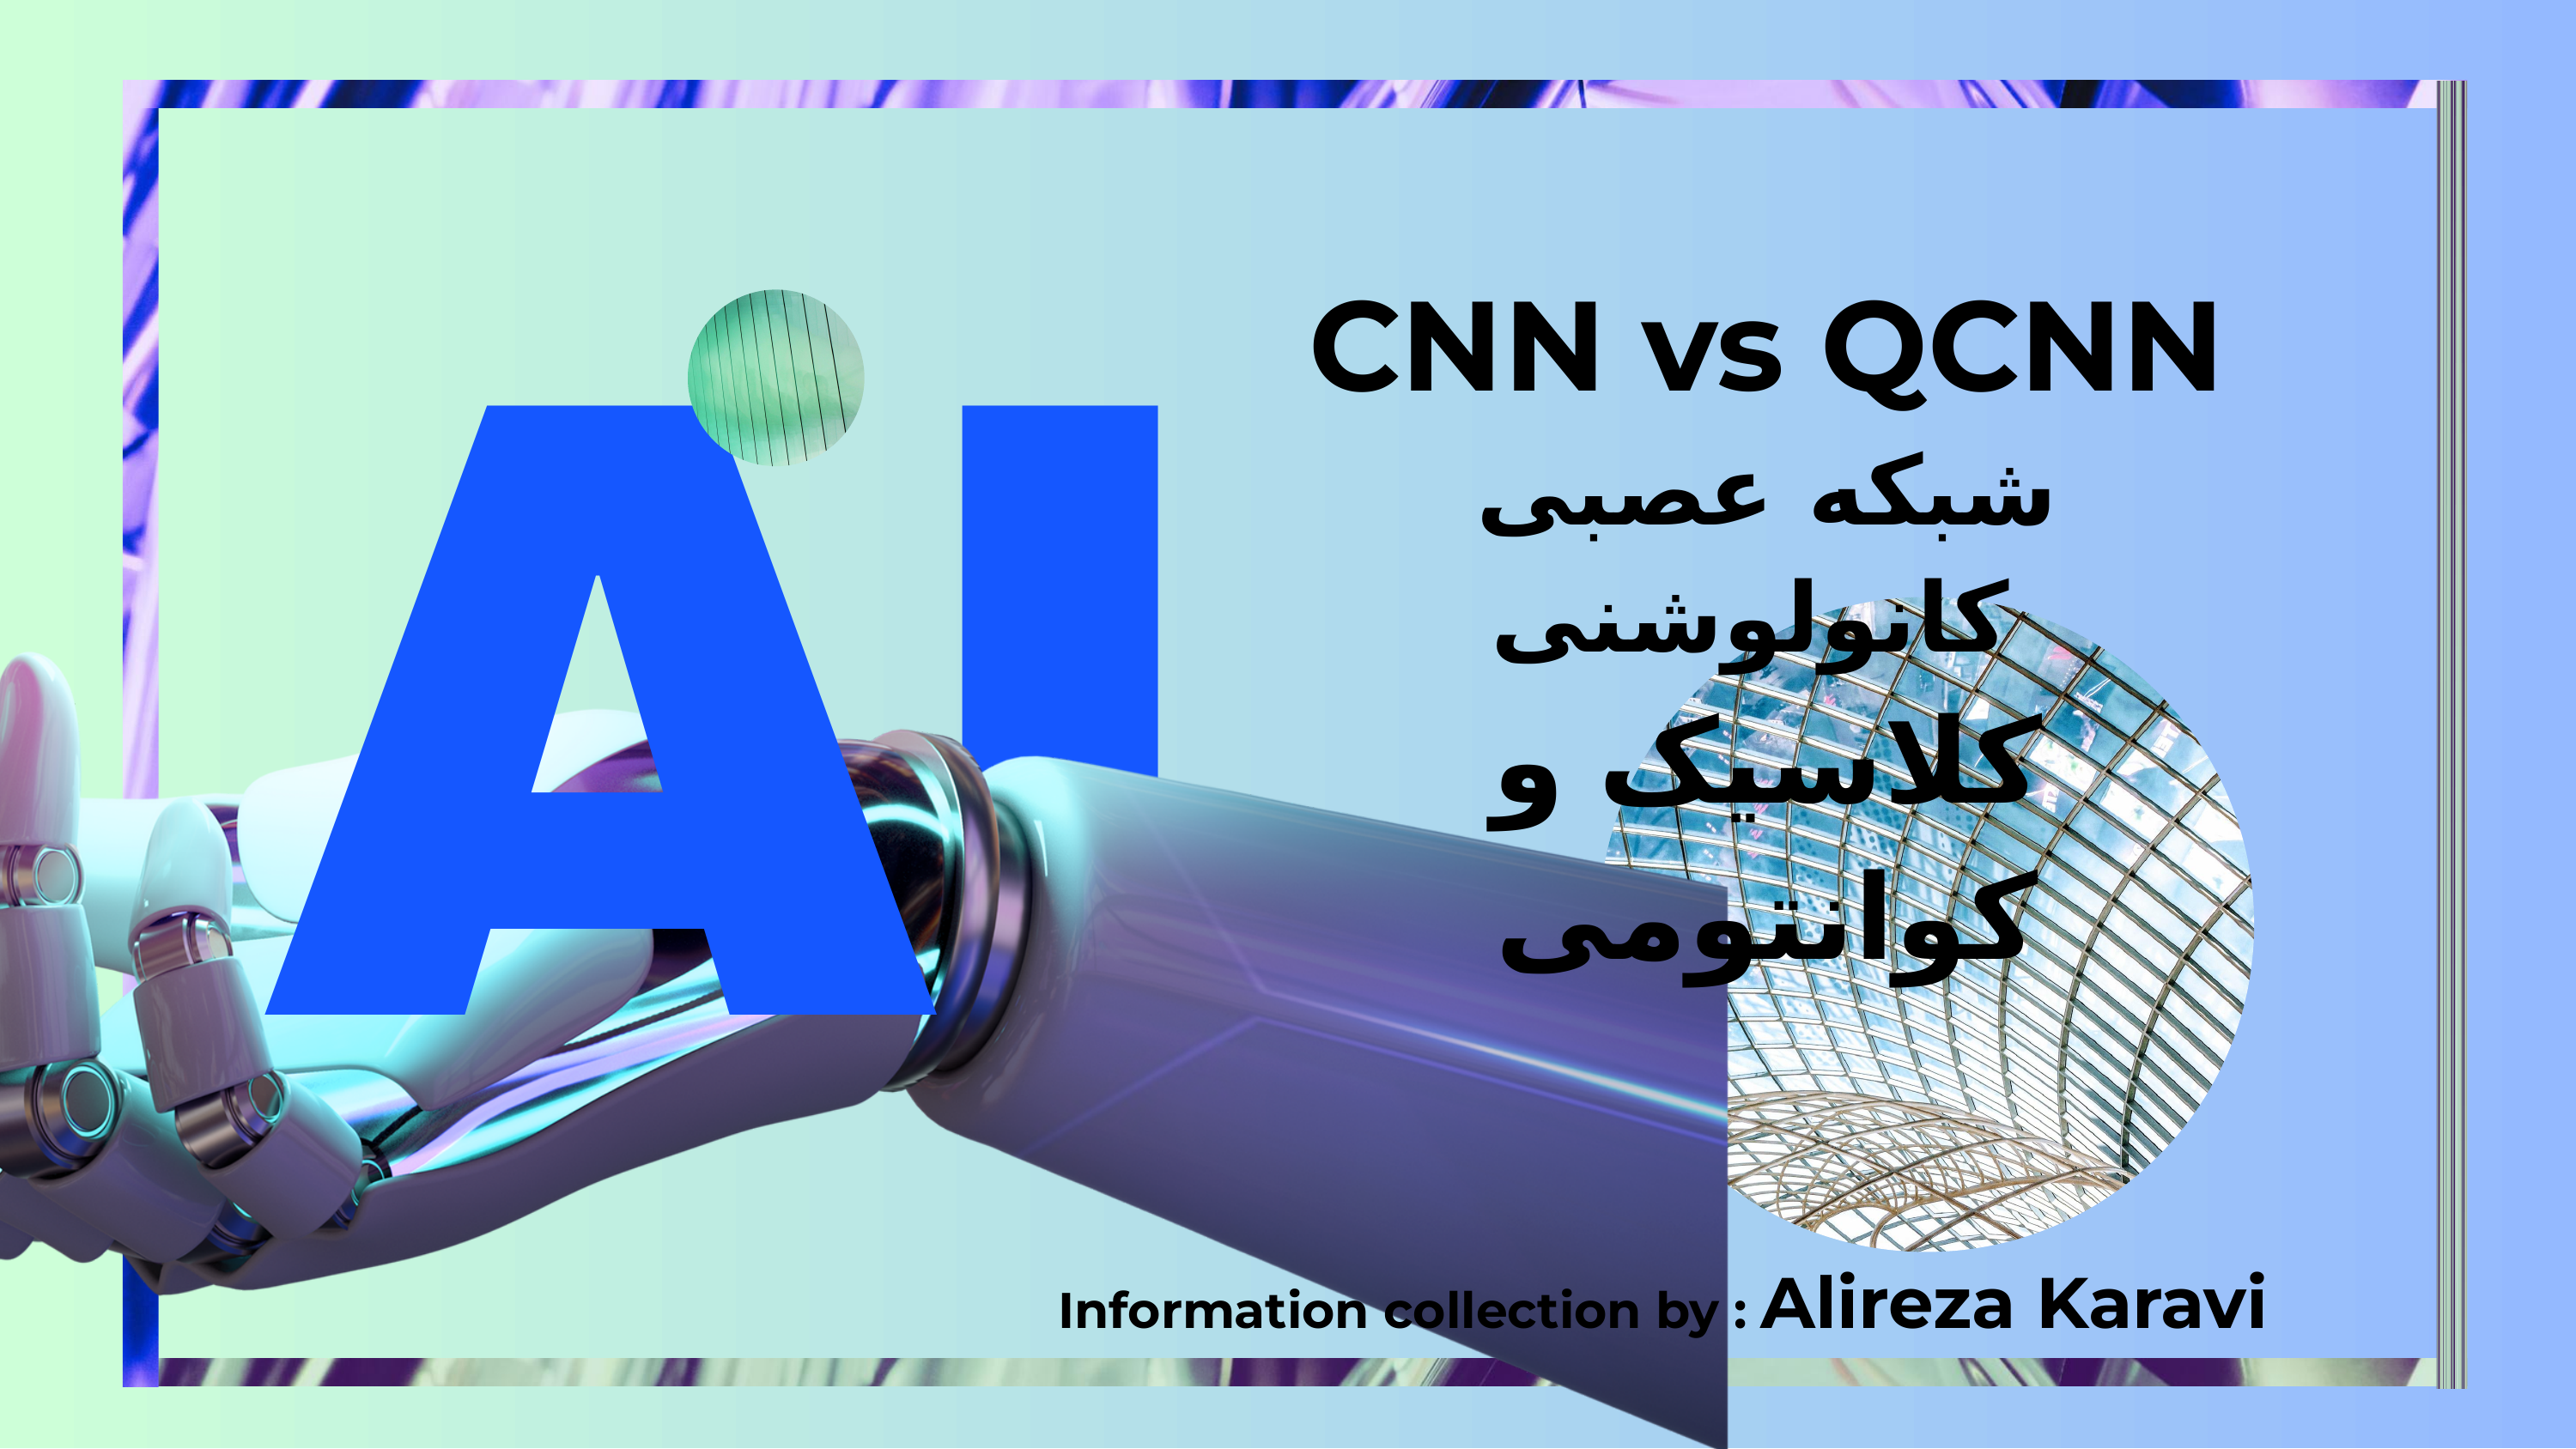

A
I
CNN‌ vs QCNN
شبکه عصبی کانولوشنی
کلاسیک و کوانتومی

Information collection by : Alireza Karavi